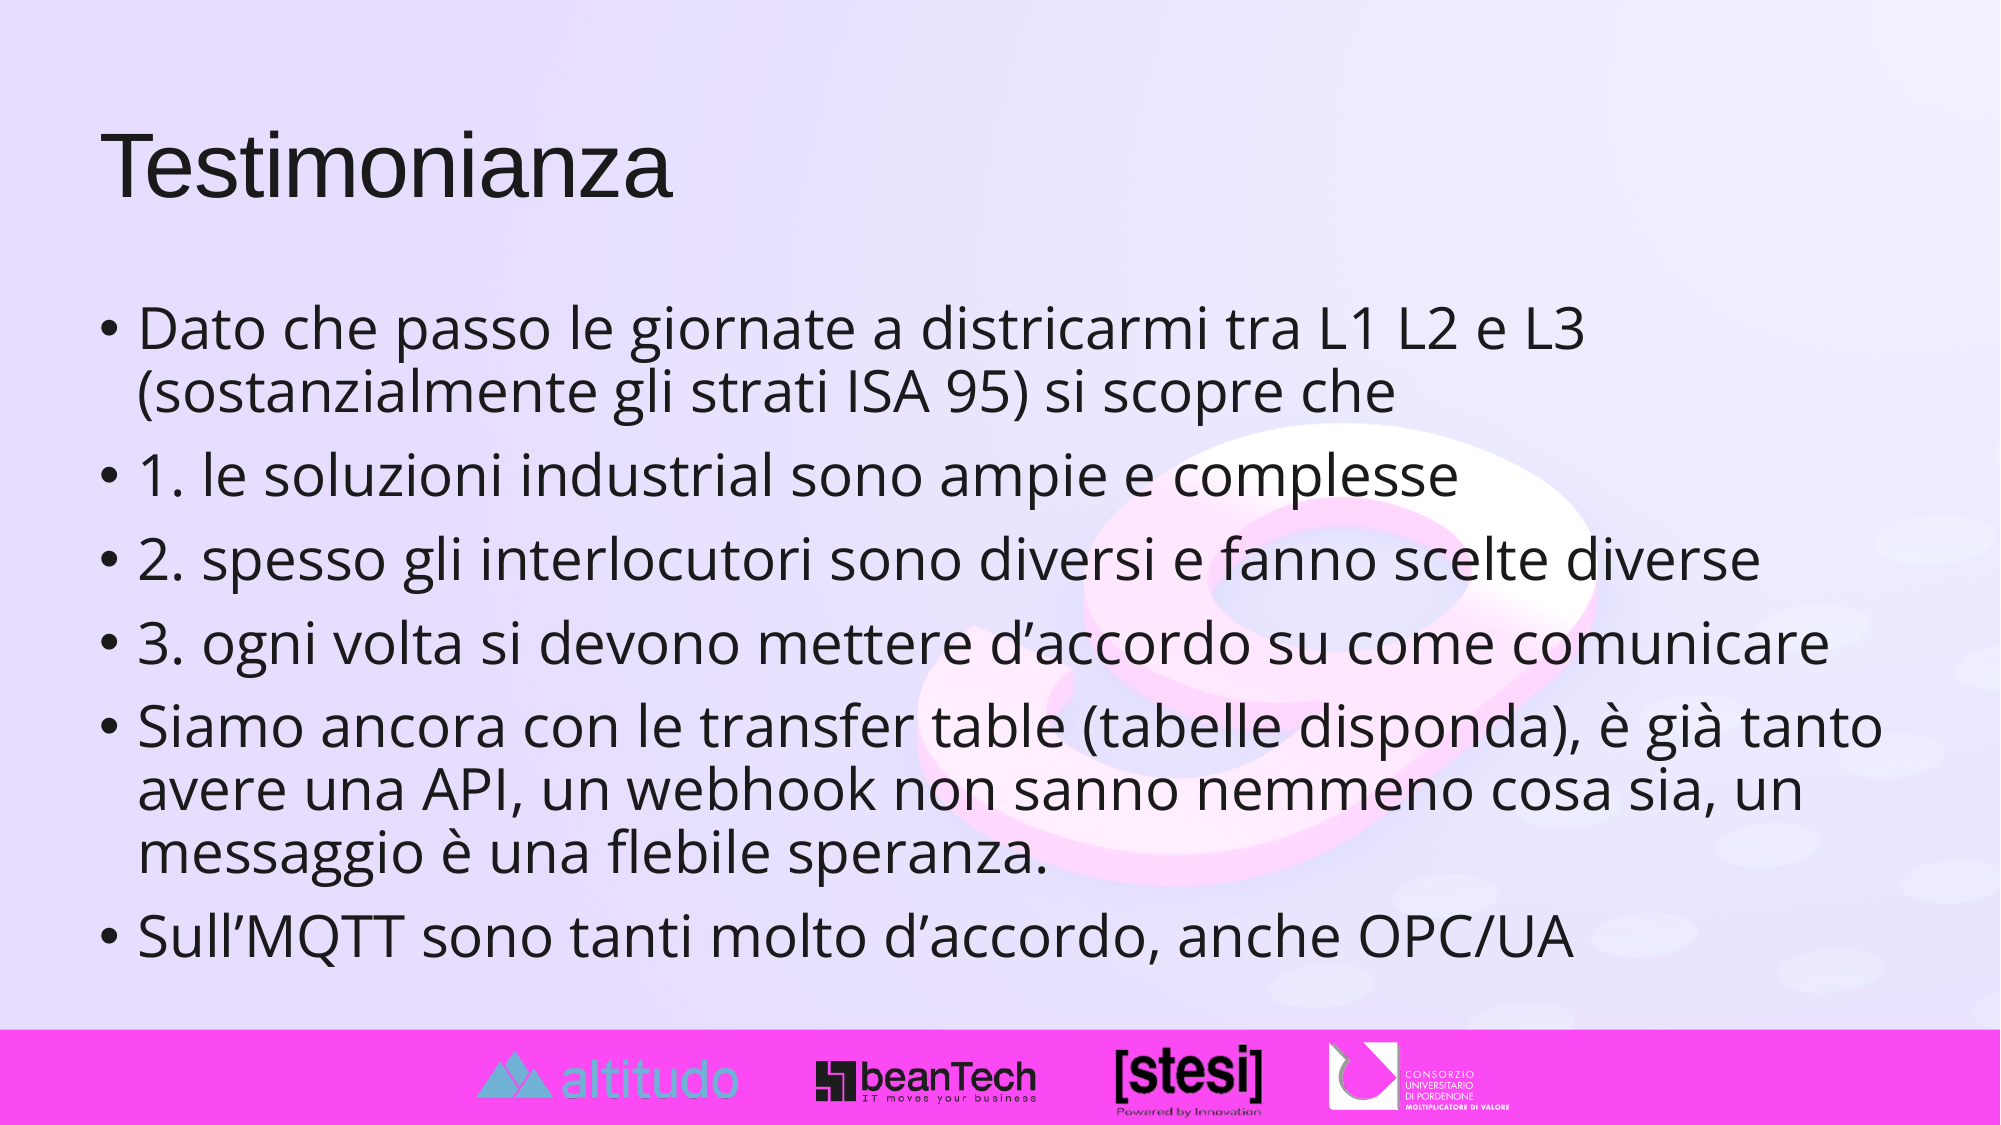

# Testimonianza
Dato che passo le giornate a districarmi tra L1 L2 e L3 (sostanzialmente gli strati ISA 95) si scopre che
1. le soluzioni industrial sono ampie e complesse
2. spesso gli interlocutori sono diversi e fanno scelte diverse
3. ogni volta si devono mettere d’accordo su come comunicare
Siamo ancora con le transfer table (tabelle disponda), è già tanto avere una API, un webhook non sanno nemmeno cosa sia, un messaggio è una flebile speranza.
Sull’MQTT sono tanti molto d’accordo, anche OPC/UA